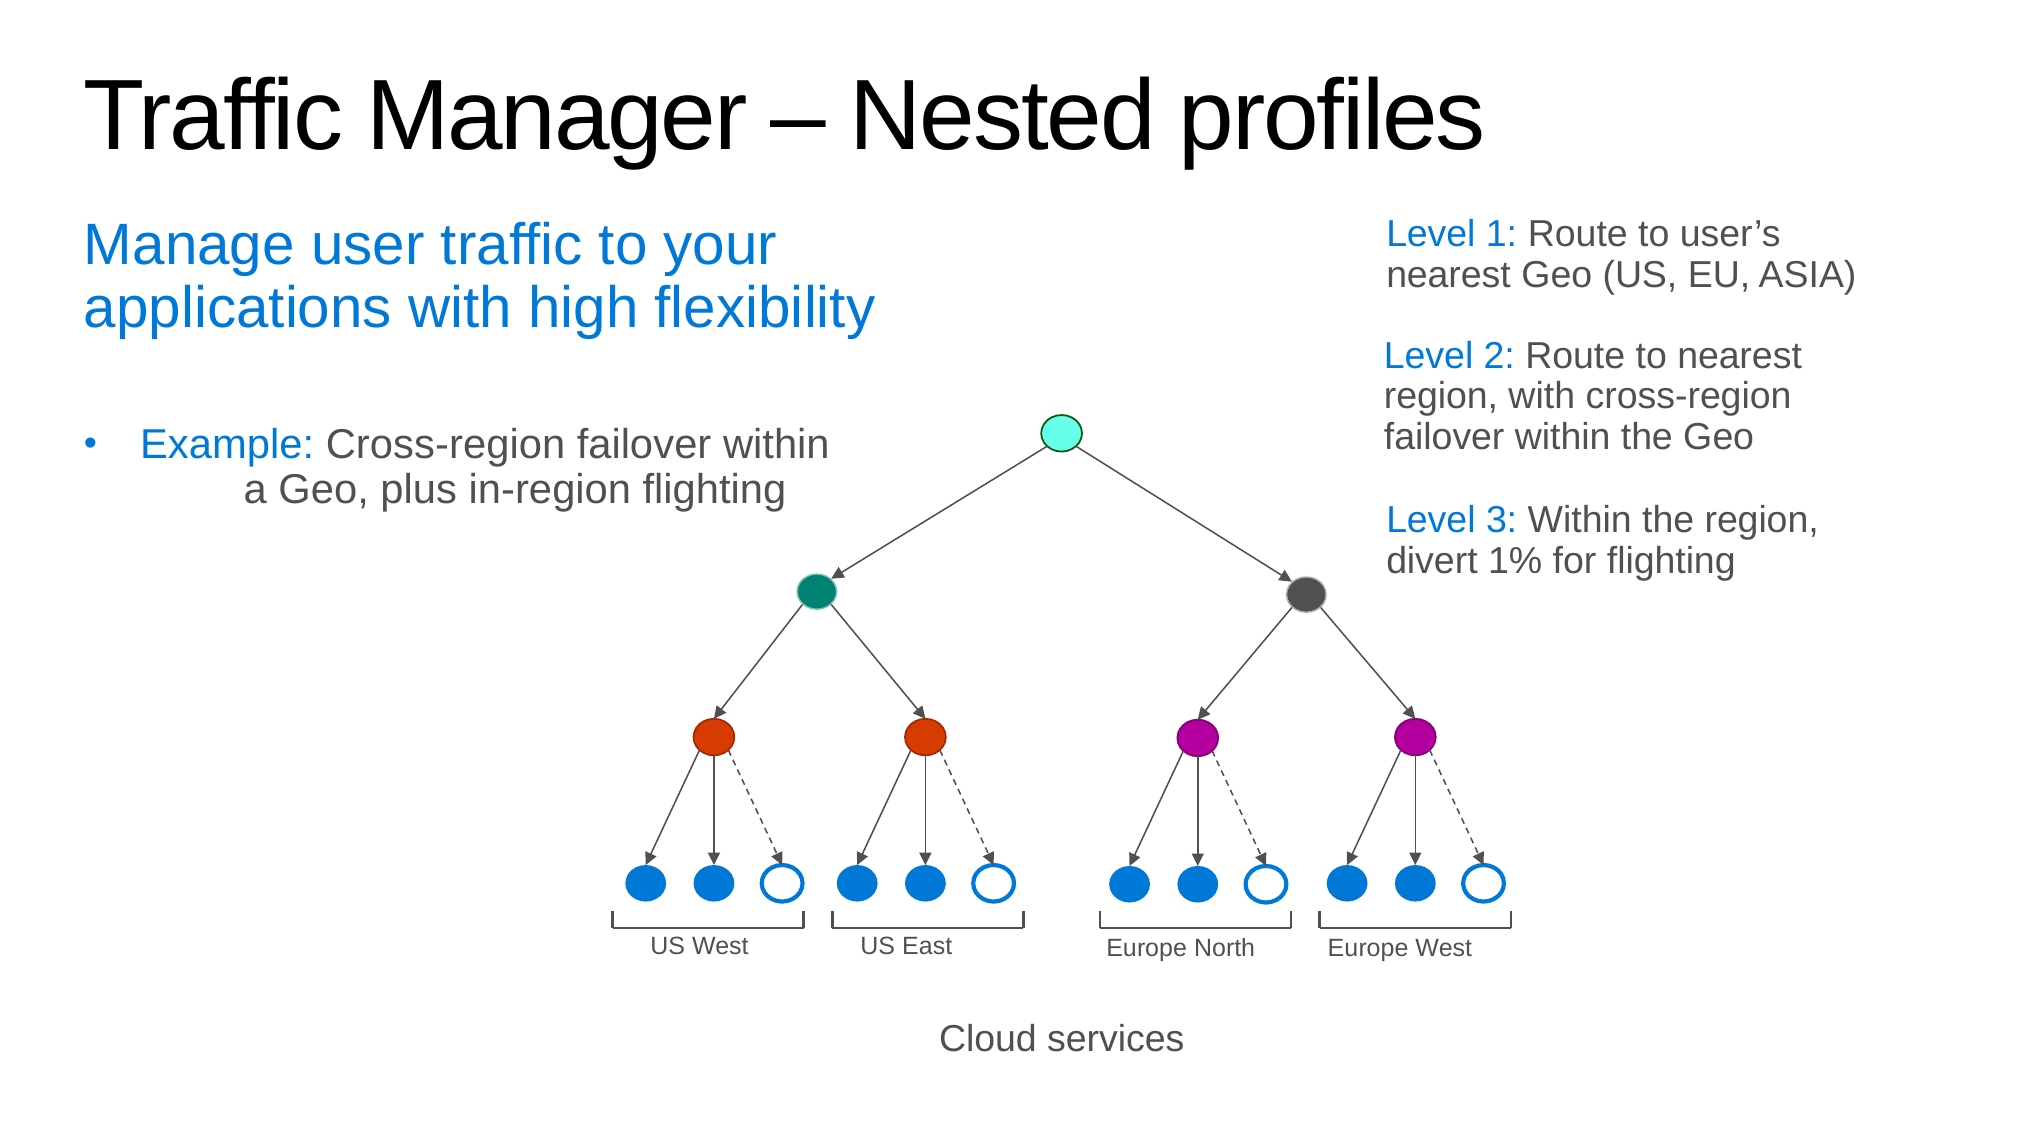

# Traffic Manager – Nested profiles
Level 1: Route to user’s       nearest Geo (US, EU, ASIA)
Level 2: Route to nearest       region, with cross-region  failover within the Geo
Level 3: Within the region, divert 1% for flighting
Manage user traffic to your applications with high flexibility

Example: Cross-region failover within                a Geo, plus in-region flighting

US West
US East
Europe North
Europe West
Cloud services